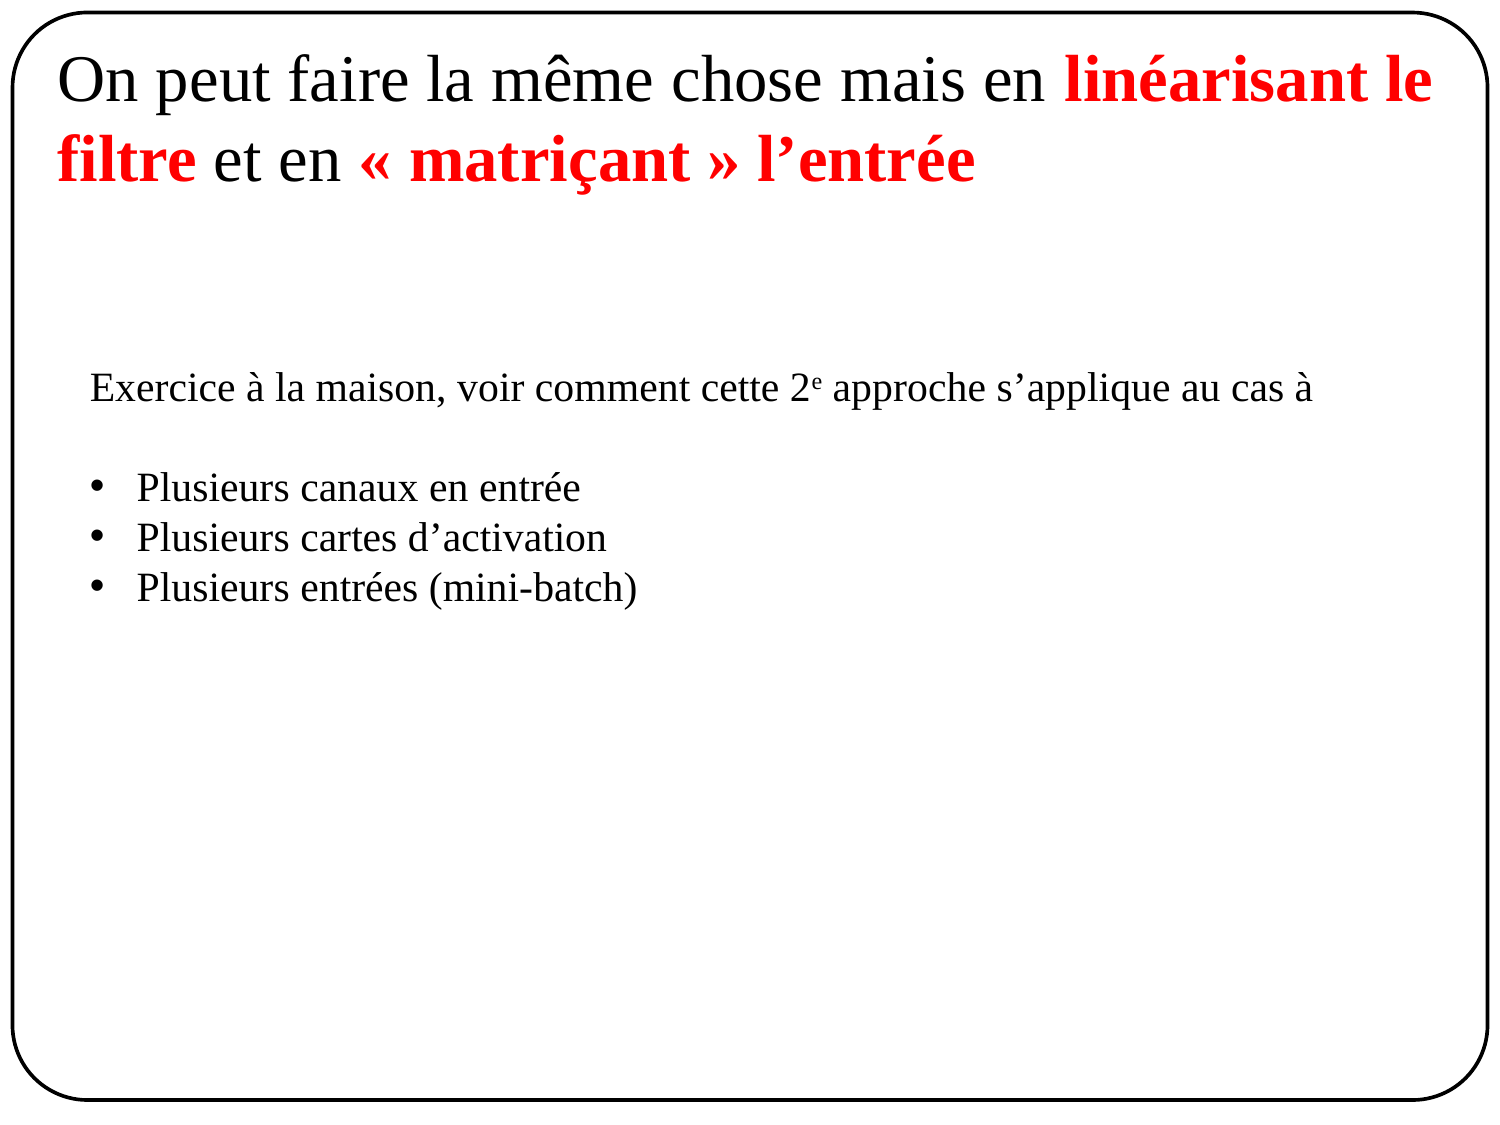

# On peut faire la même chose mais en linéarisant le filtre et en « matriçant » l’entrée
Exercice à la maison, voir comment cette 2e approche s’applique au cas à

Plusieurs canaux en entrée
Plusieurs cartes d’activation
Plusieurs entrées (mini-batch)